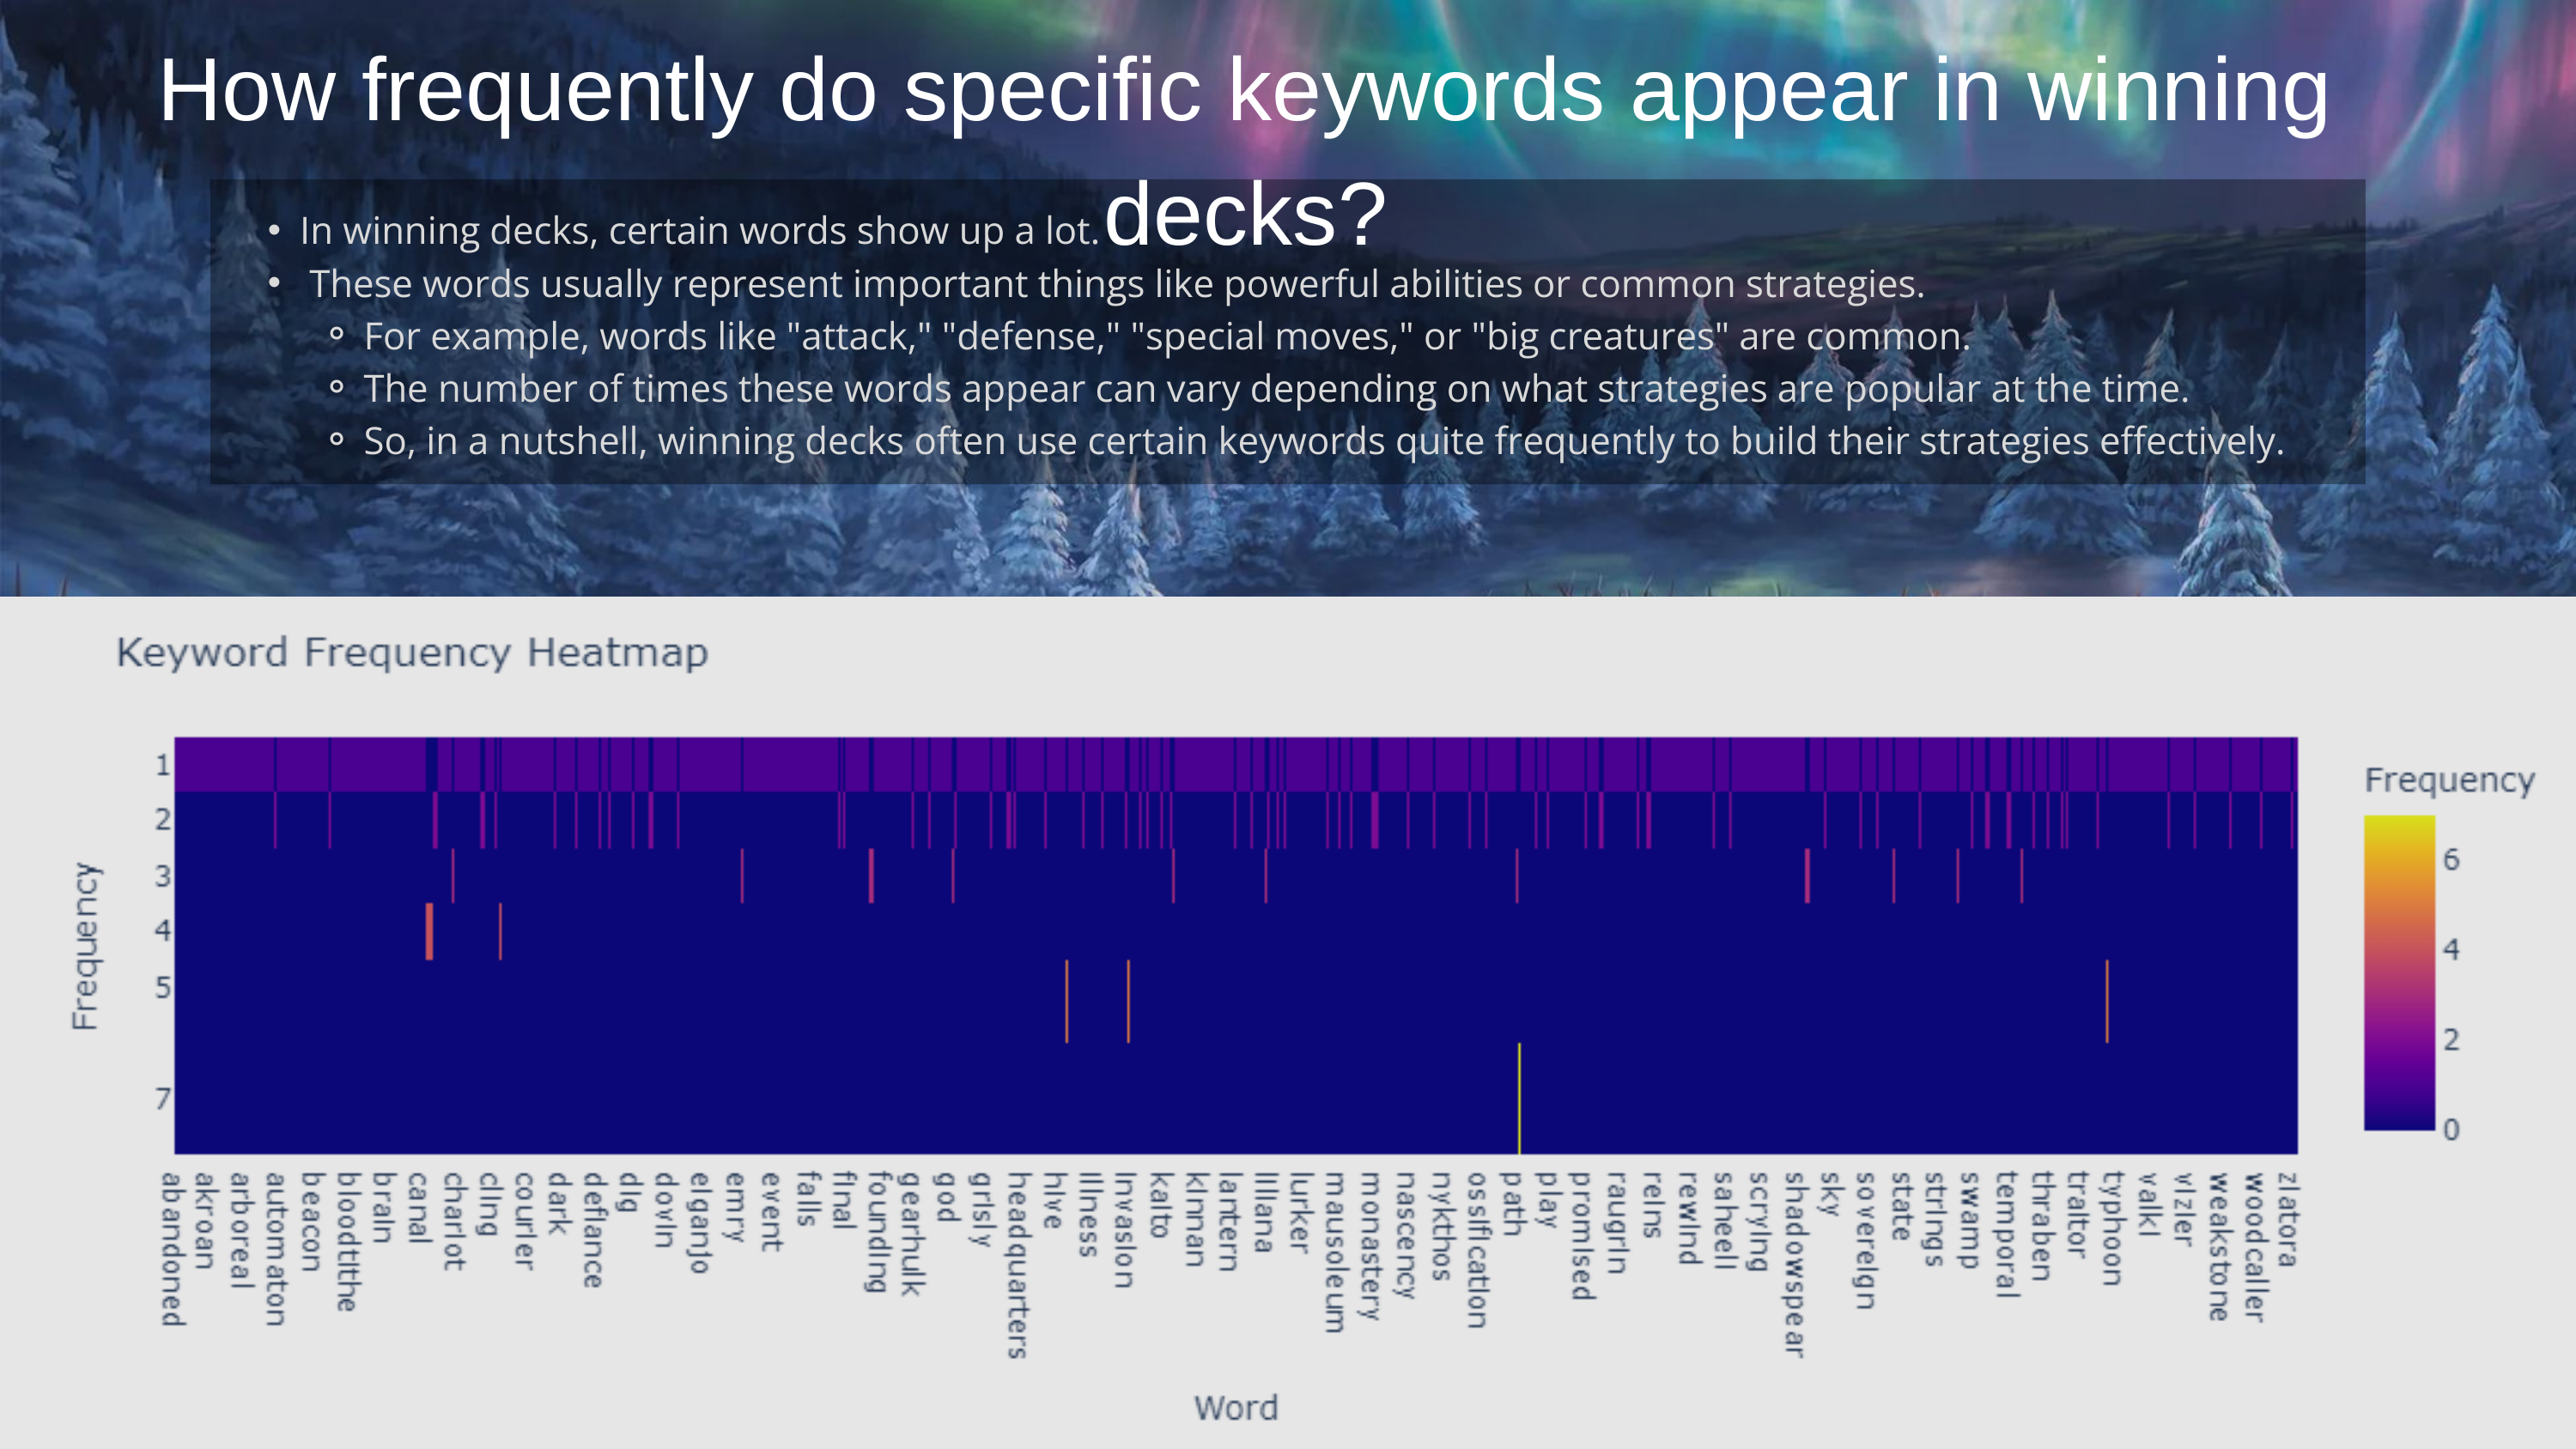

How frequently do specific keywords appear in winning decks?

In winning decks, certain words show up a lot.
 These words usually represent important things like powerful abilities or common strategies.
For example, words like "attack," "defense," "special moves," or "big creatures" are common.
The number of times these words appear can vary depending on what strategies are popular at the time.
So, in a nutshell, winning decks often use certain keywords quite frequently to build their strategies effectively.